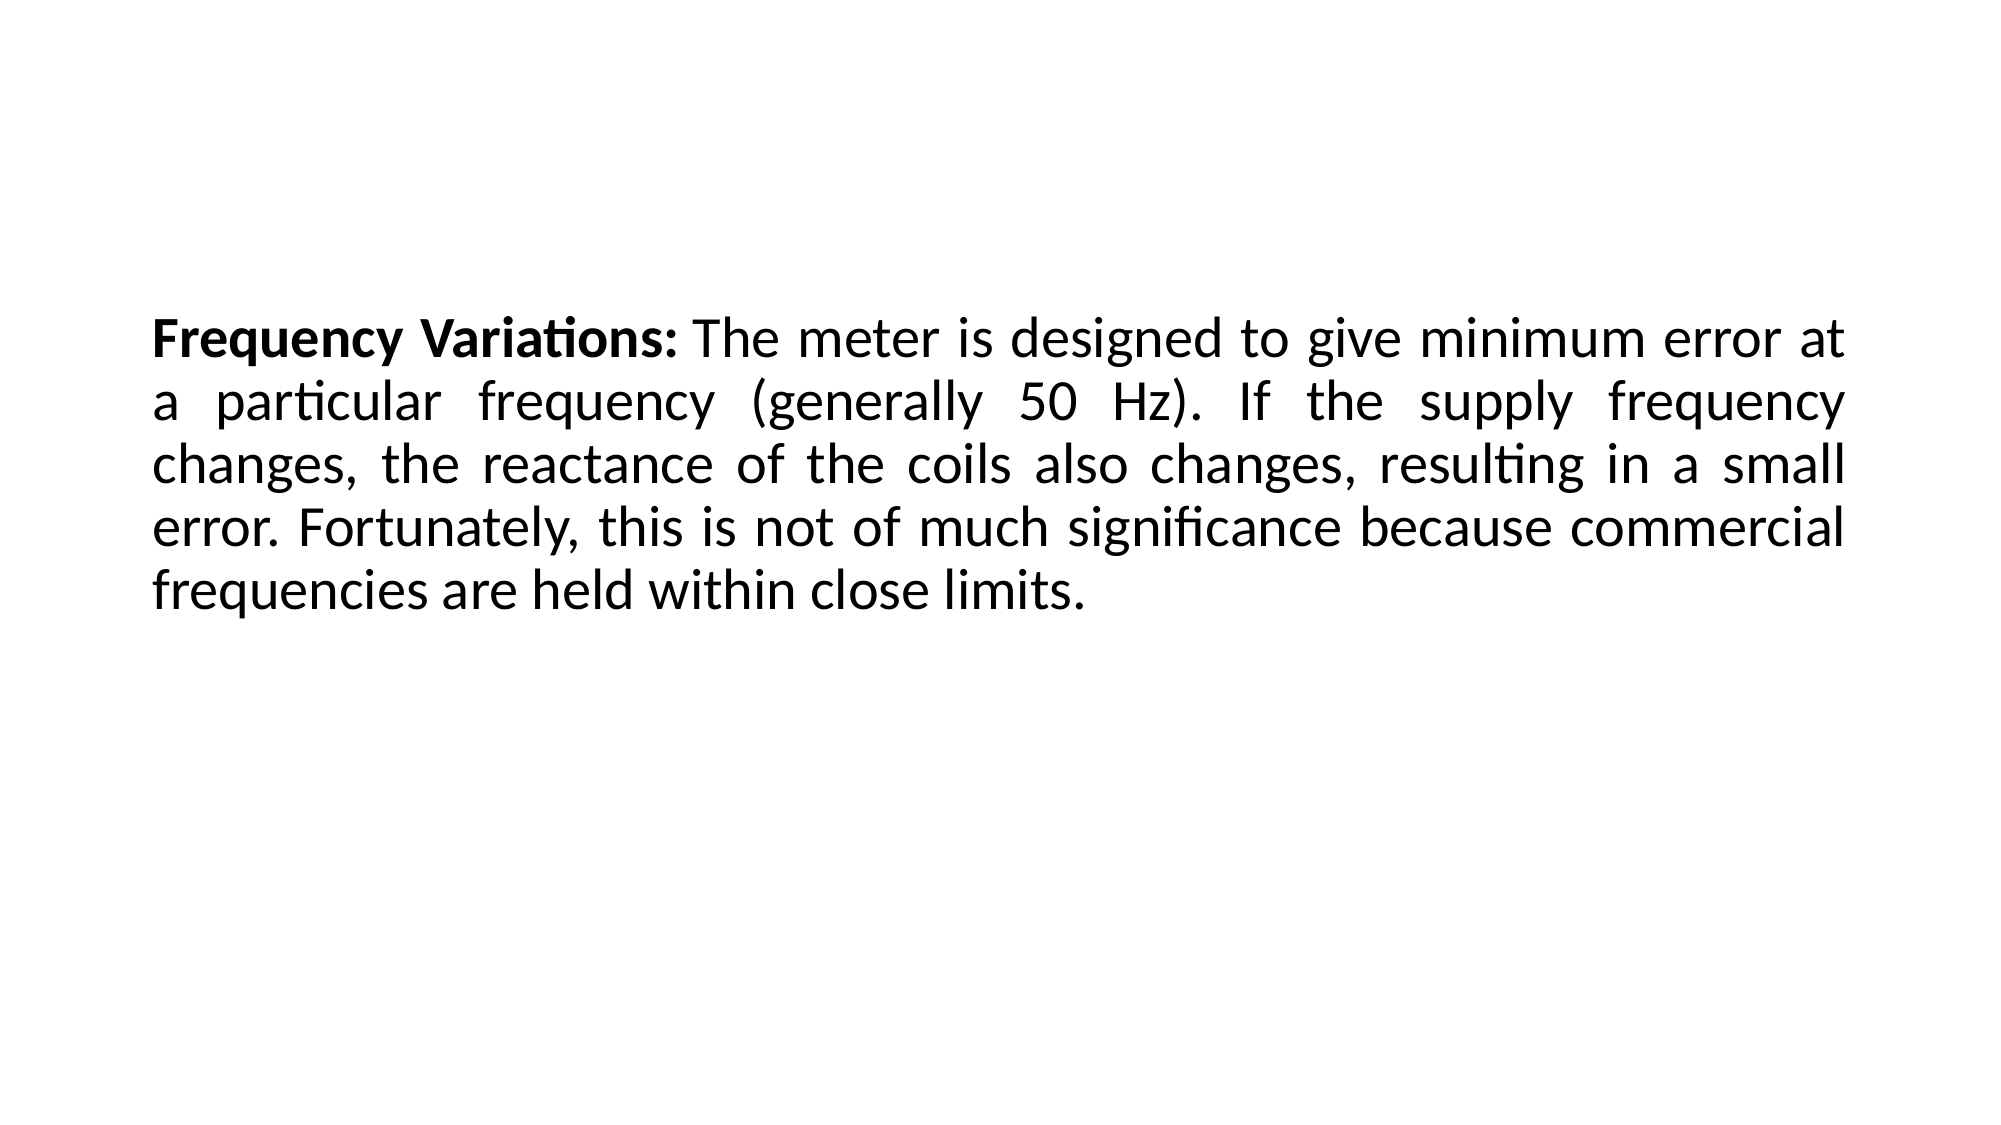

#
Frequency Variations: The meter is designed to give minimum error at a particular frequency (generally 50 Hz). If the supply frequency changes, the reactance of the coils also changes, resulting in a small error. Fortunately, this is not of much significance because commercial frequencies are held within close limits.